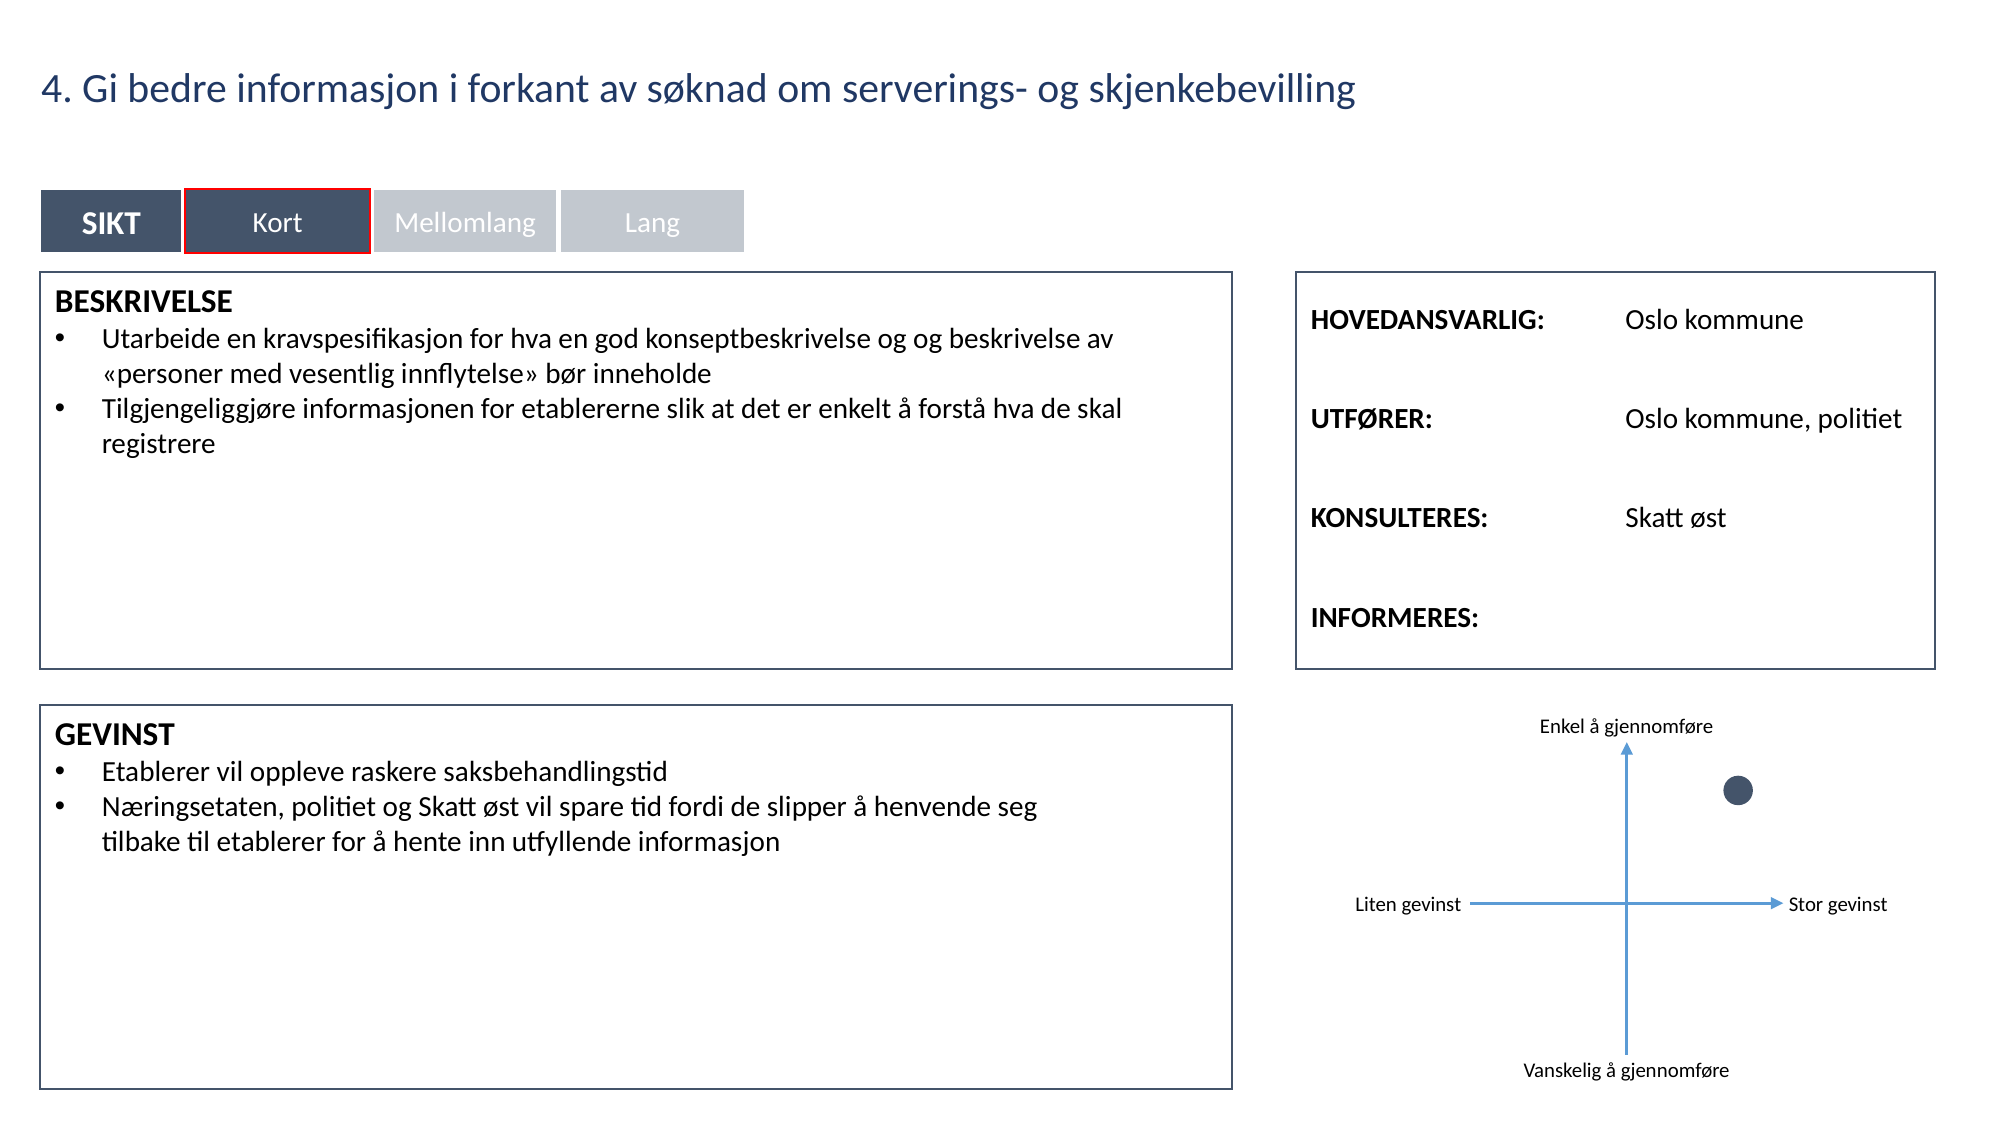

4. Gi bedre informasjon i forkant av søknad om serverings- og skjenkebevilling

SIKT
Kort
Mellomlang
Lang
| HOVEDANSVARLIG: | Oslo kommune |
| --- | --- |
| UTFØRER: | Oslo kommune, politiet |
| KONSULTERES: | Skatt øst |
| INFORMERES: |  |
BESKRIVELSE
Utarbeide en kravspesifikasjon for hva en god konseptbeskrivelse og og beskrivelse av «personer med vesentlig innflytelse» bør inneholde
Tilgjengeliggjøre informasjonen for etablererne slik at det er enkelt å forstå hva de skal registrere

Enkel å gjennomføre
GEVINST
Etablerer vil oppleve raskere saksbehandlingstid
Næringsetaten, politiet og Skatt øst vil spare tid fordi de slipper å henvende seg
tilbake til etablerer for å hente inn utfyllende informasjon

Liten gevinst
Stor gevinst
Vanskelig å gjennomføre